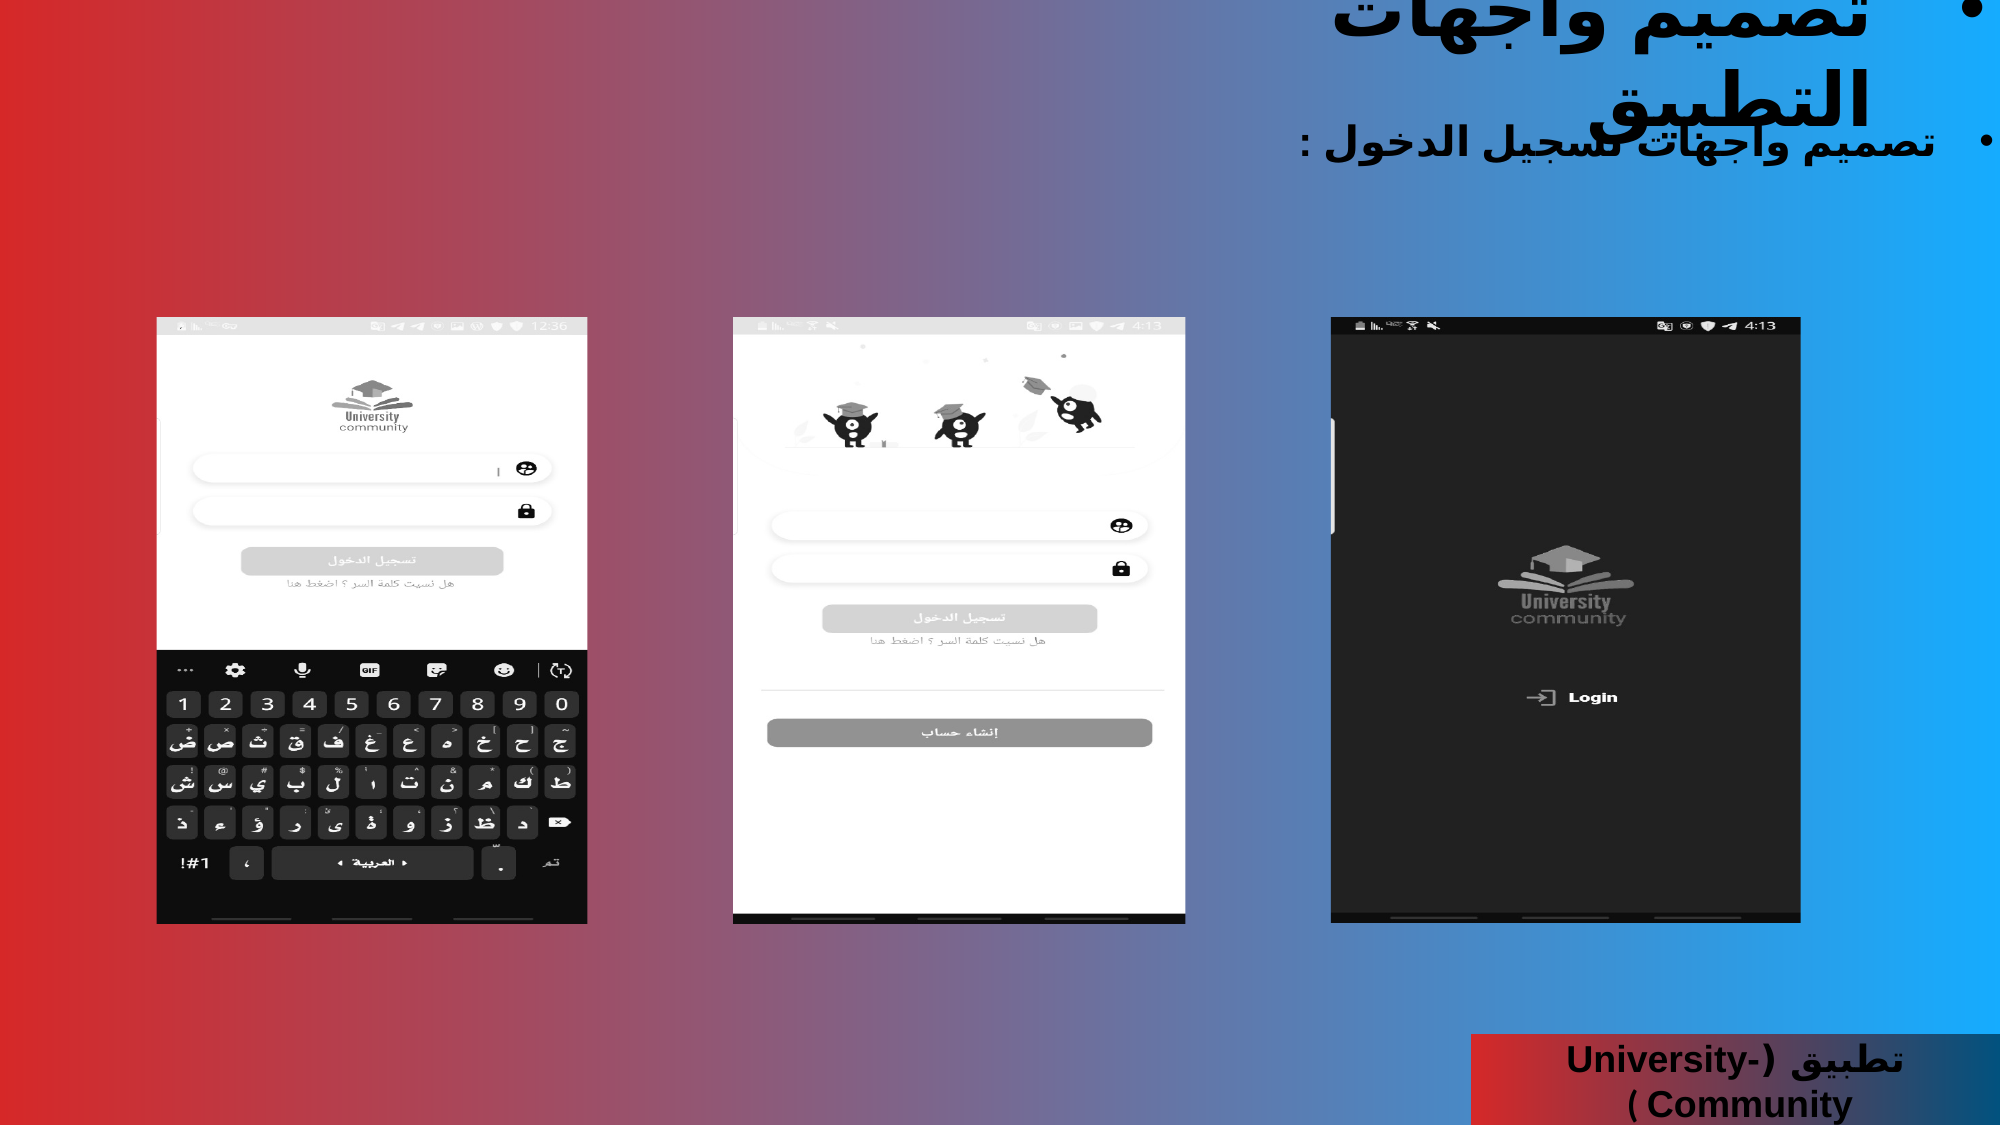

تصميم واجهات التطبيق

تصميم واجهات تسجيل الدخول :

تطبيق (University-Community )